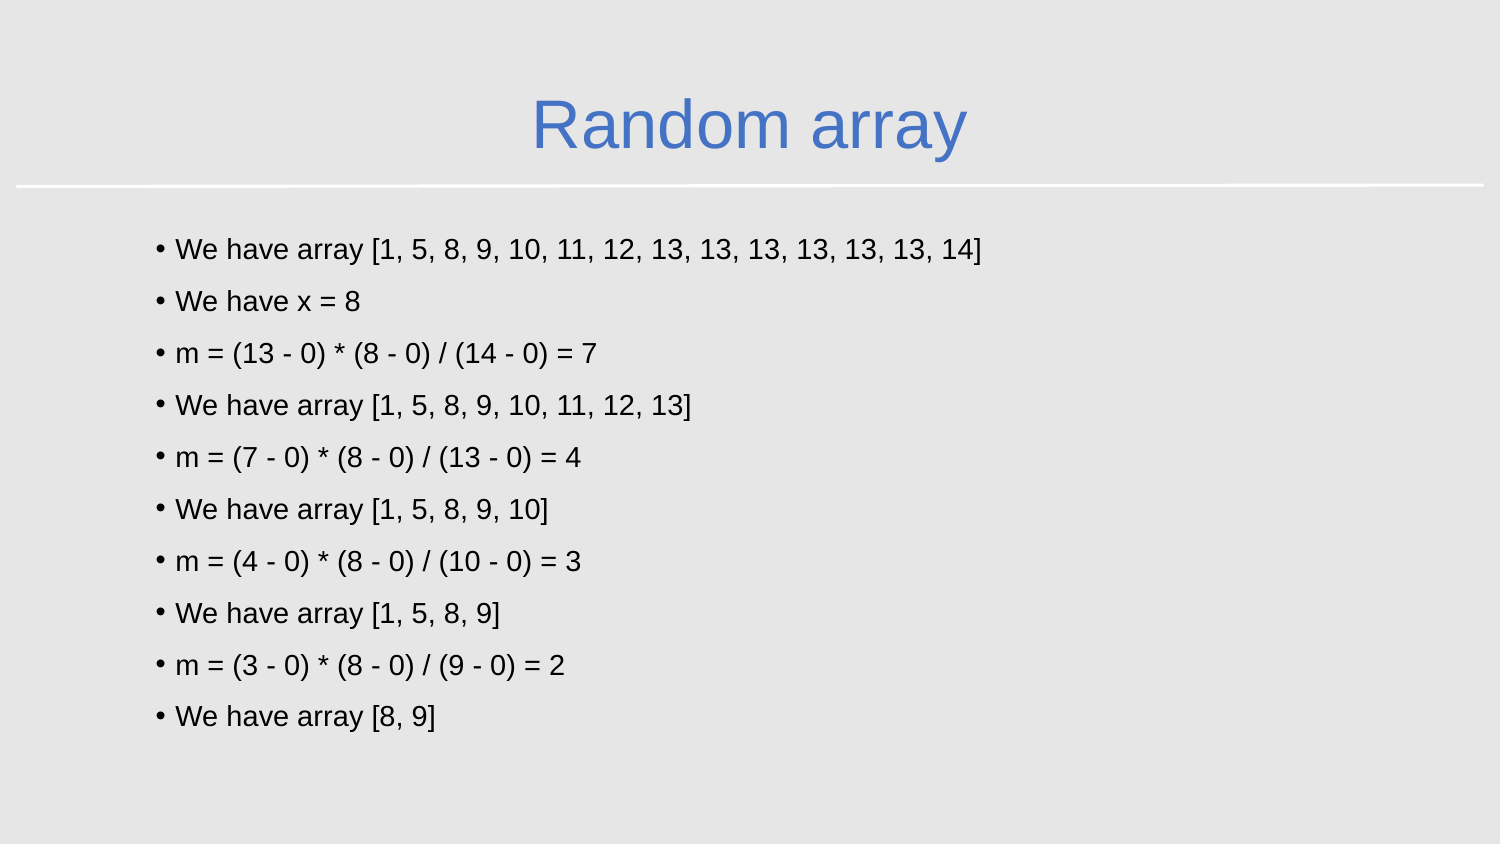

# Random array
We have array [1, 5, 8, 9, 10, 11, 12, 13, 13, 13, 13, 13, 13, 14]
We have x = 8
m = (13 - 0) * (8 - 0) / (14 - 0) = 7
We have array [1, 5, 8, 9, 10, 11, 12, 13]
m = (7 - 0) * (8 - 0) / (13 - 0) = 4
We have array [1, 5, 8, 9, 10]
m = (4 - 0) * (8 - 0) / (10 - 0) = 3
We have array [1, 5, 8, 9]
m = (3 - 0) * (8 - 0) / (9 - 0) = 2
We have array [8, 9]